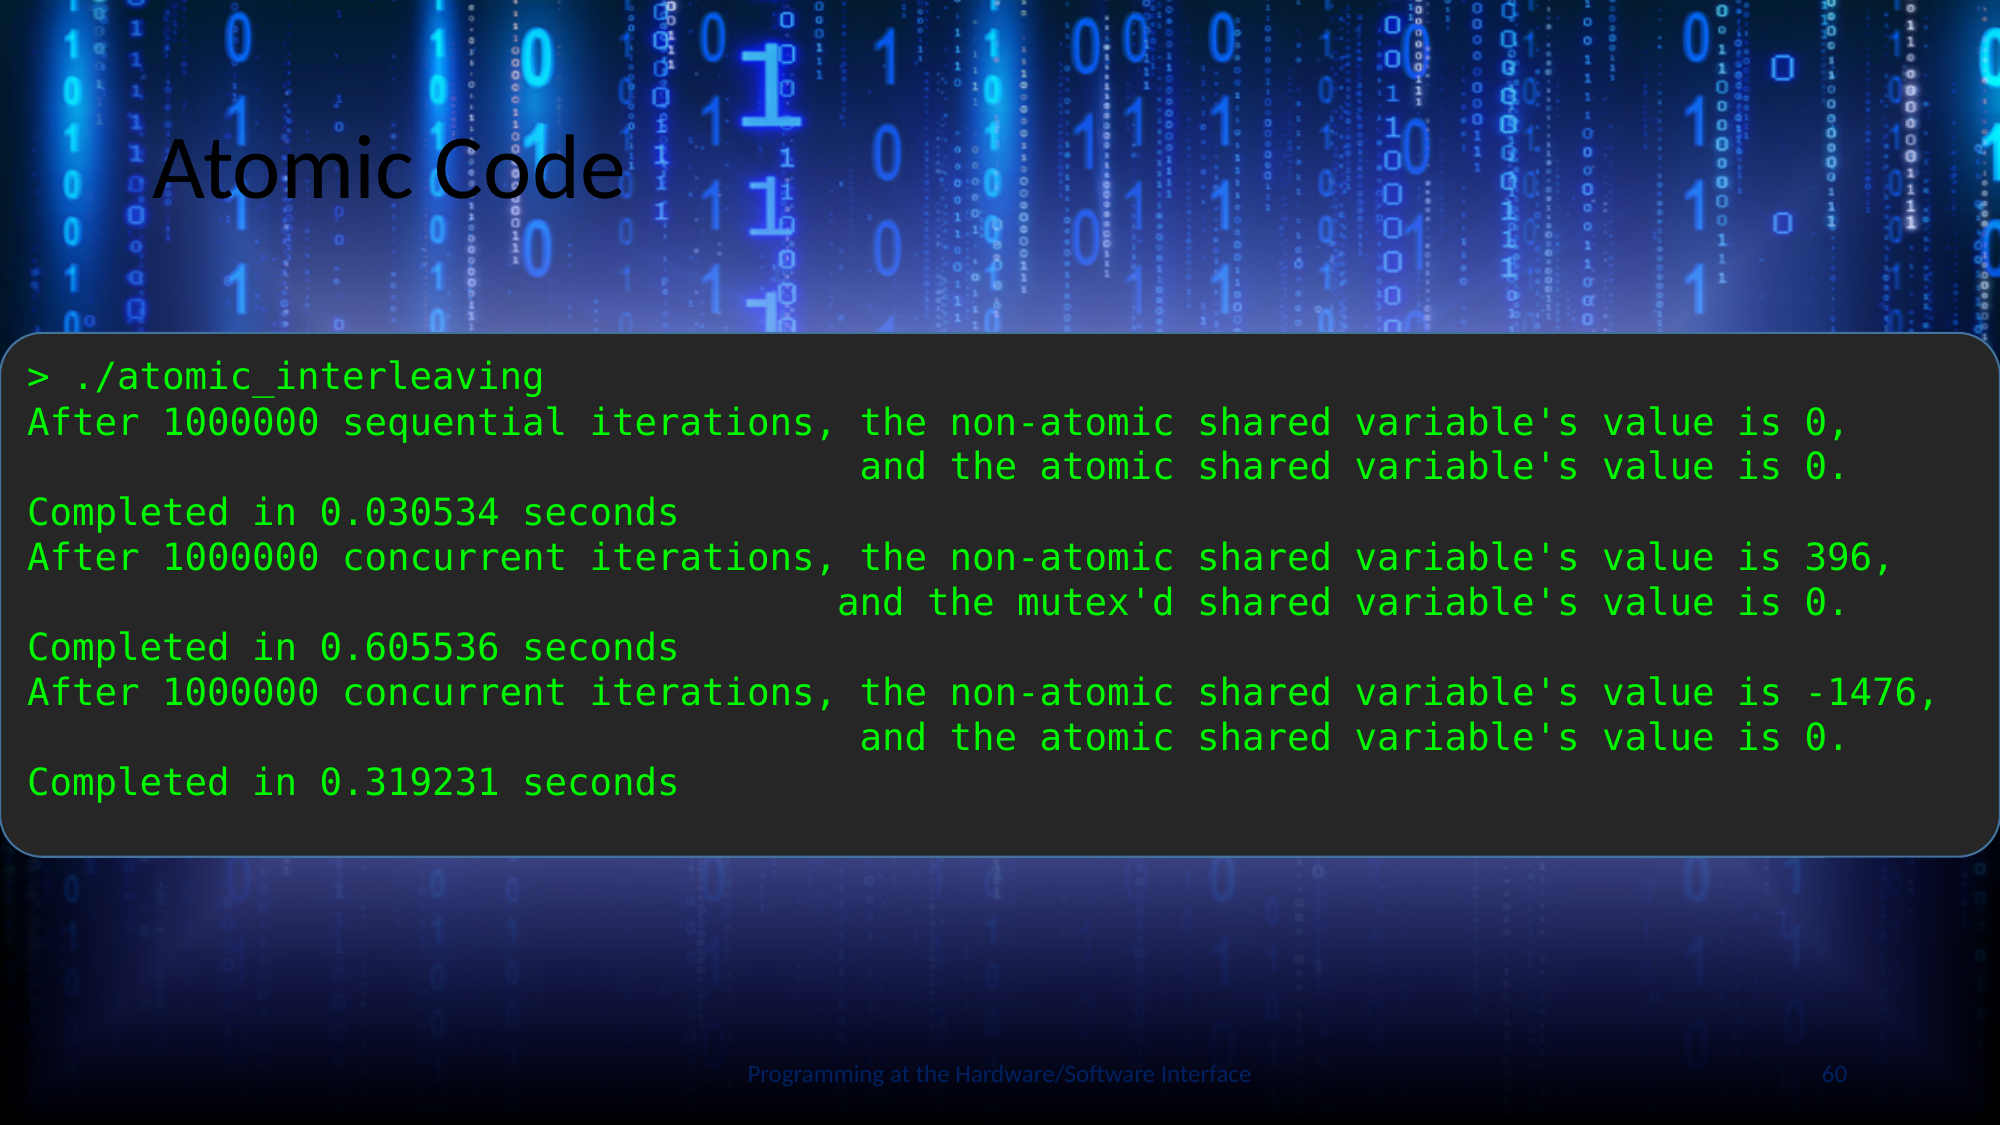

# Atomic Code
> ./atomic_interleaving
After 1000000 sequential iterations, the non-atomic shared variable's value is 0,
                                     and the atomic shared variable's value is 0.
Completed in 0.030534 seconds
After 1000000 concurrent iterations, the non-atomic shared variable's value is 396,
                                    and the mutex'd shared variable's value is 0.
Completed in 0.605536 seconds
After 1000000 concurrent iterations, the non-atomic shared variable's value is -1476,
                                     and the atomic shared variable's value is 0.
Completed in 0.319231 seconds
Slide by Bohn
Programming at the Hardware/Software Interface
60